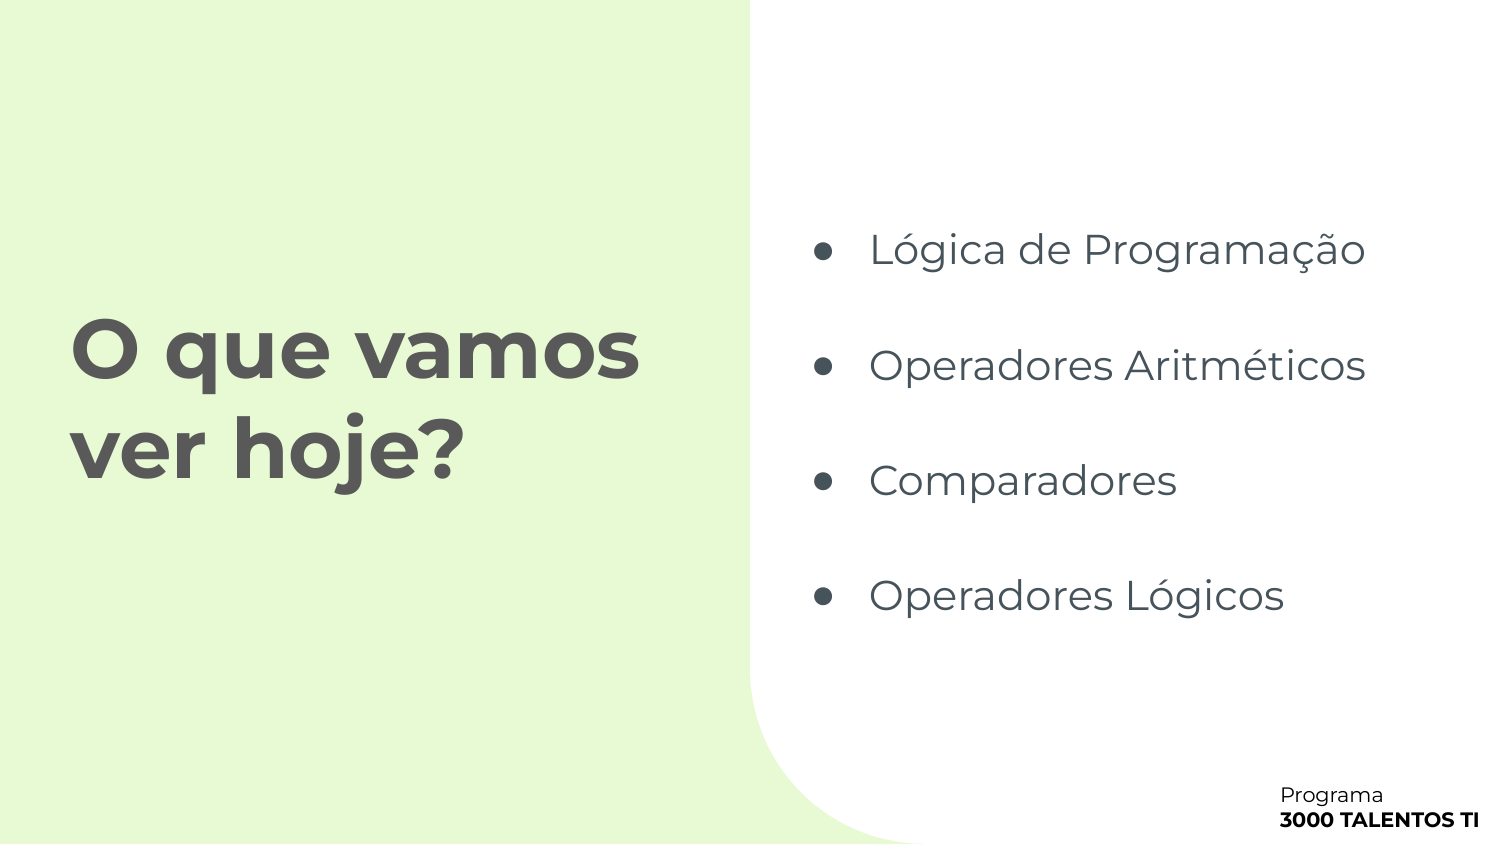

Lógica de Programação

Operadores Aritméticos
Comparadores
Operadores Lógicos
O que vamos ver hoje?